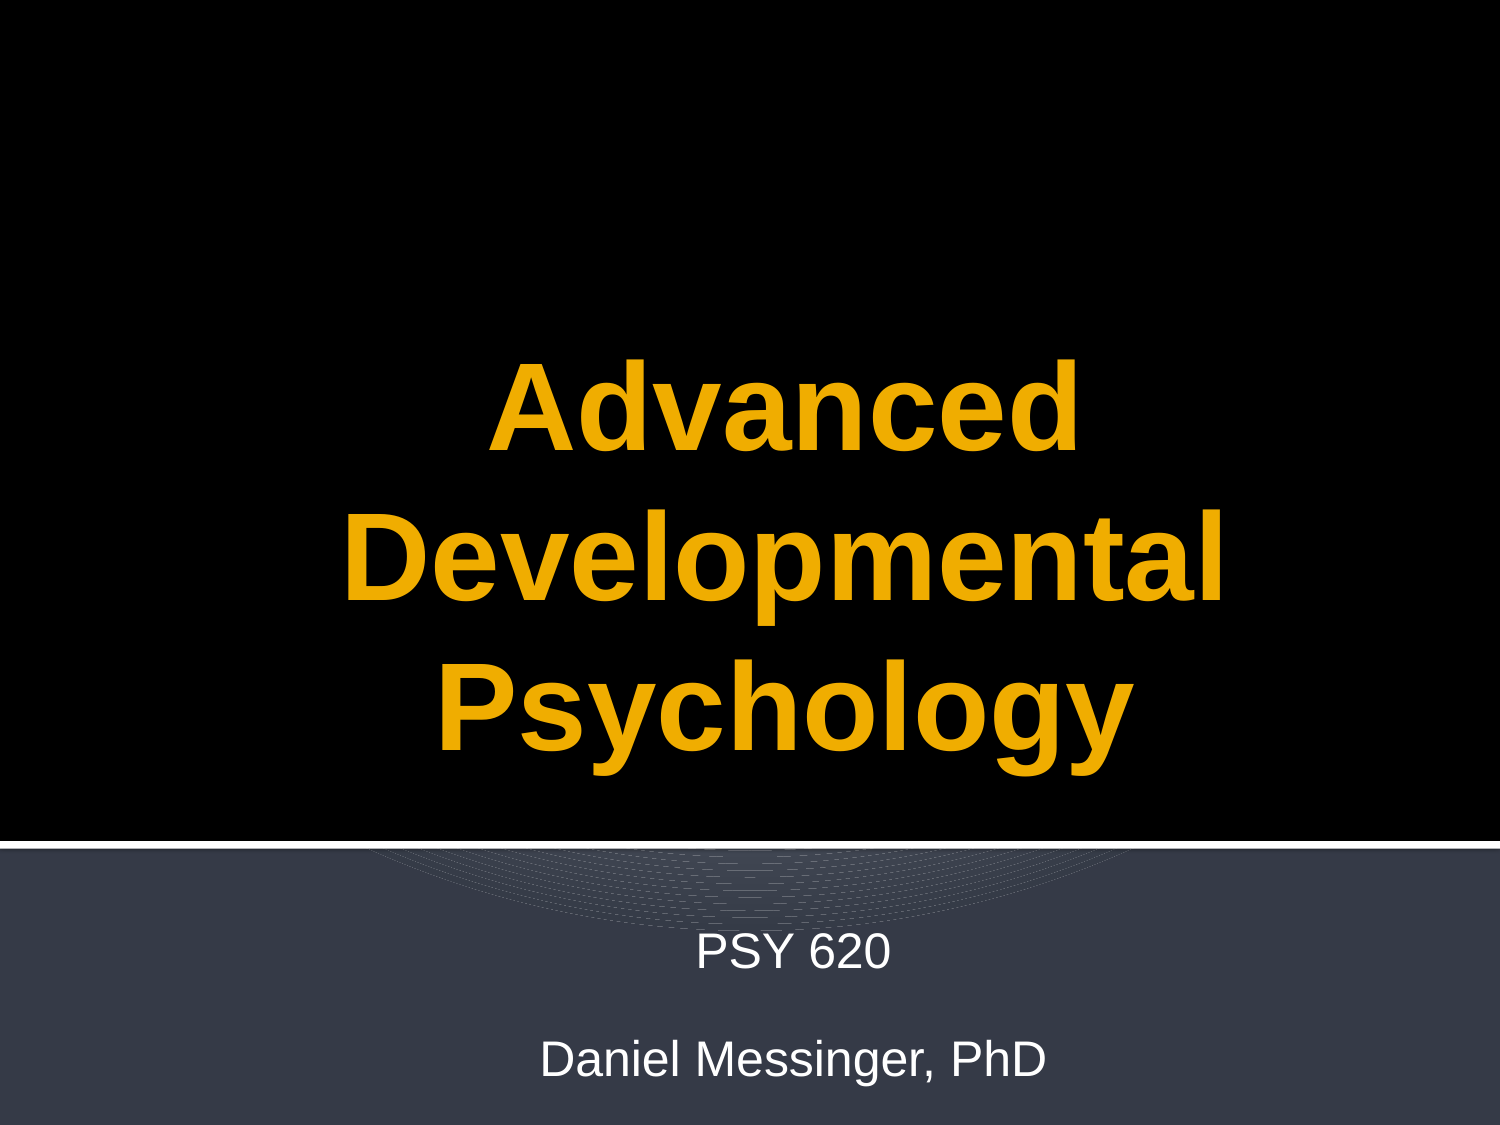

# Advanced Developmental Psychology
PSY 620

Daniel Messinger, PhD